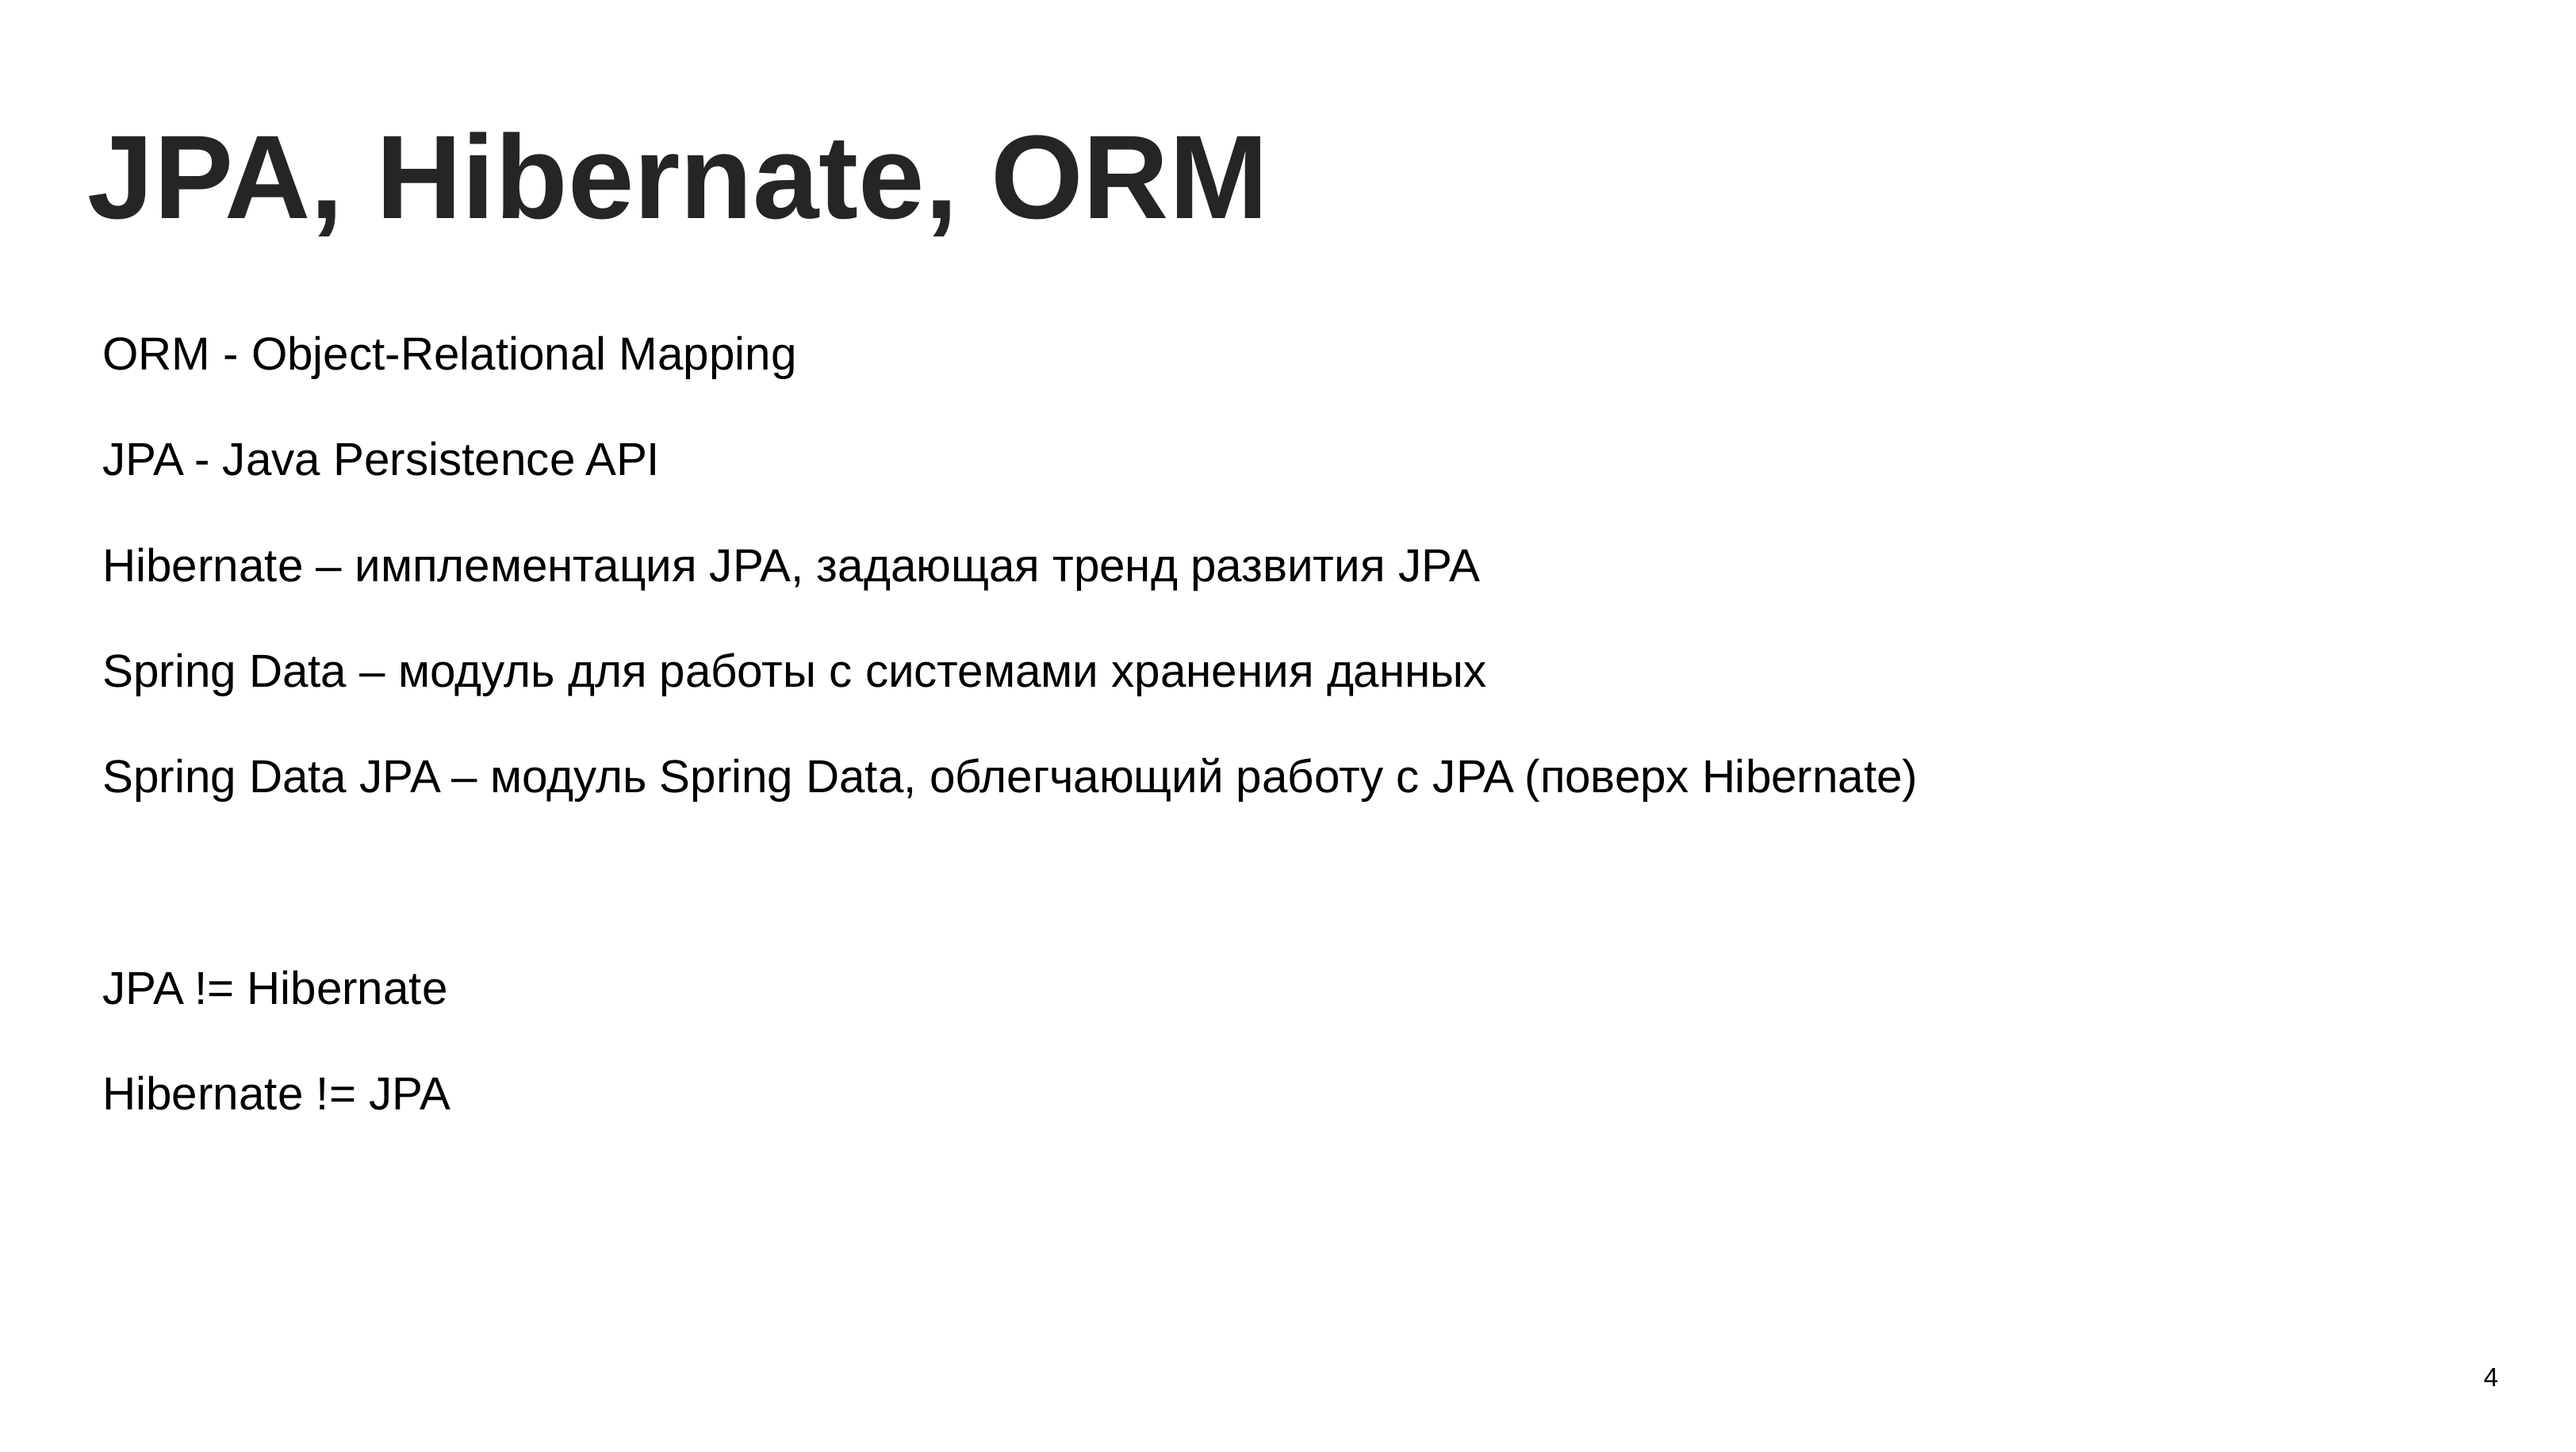

JPA, Hibernate, ORM
ORM - Object-Relational Mapping
JPA - Java Persistence API
Hibernate – имплементация JPA, задающая тренд развития JPA
Spring Data – модуль для работы с системами хранения данных
Spring Data JPA – модуль Spring Data, облегчающий работу с JPA (поверх Hibernate)

JPA != Hibernate
Hibernate != JPA

4